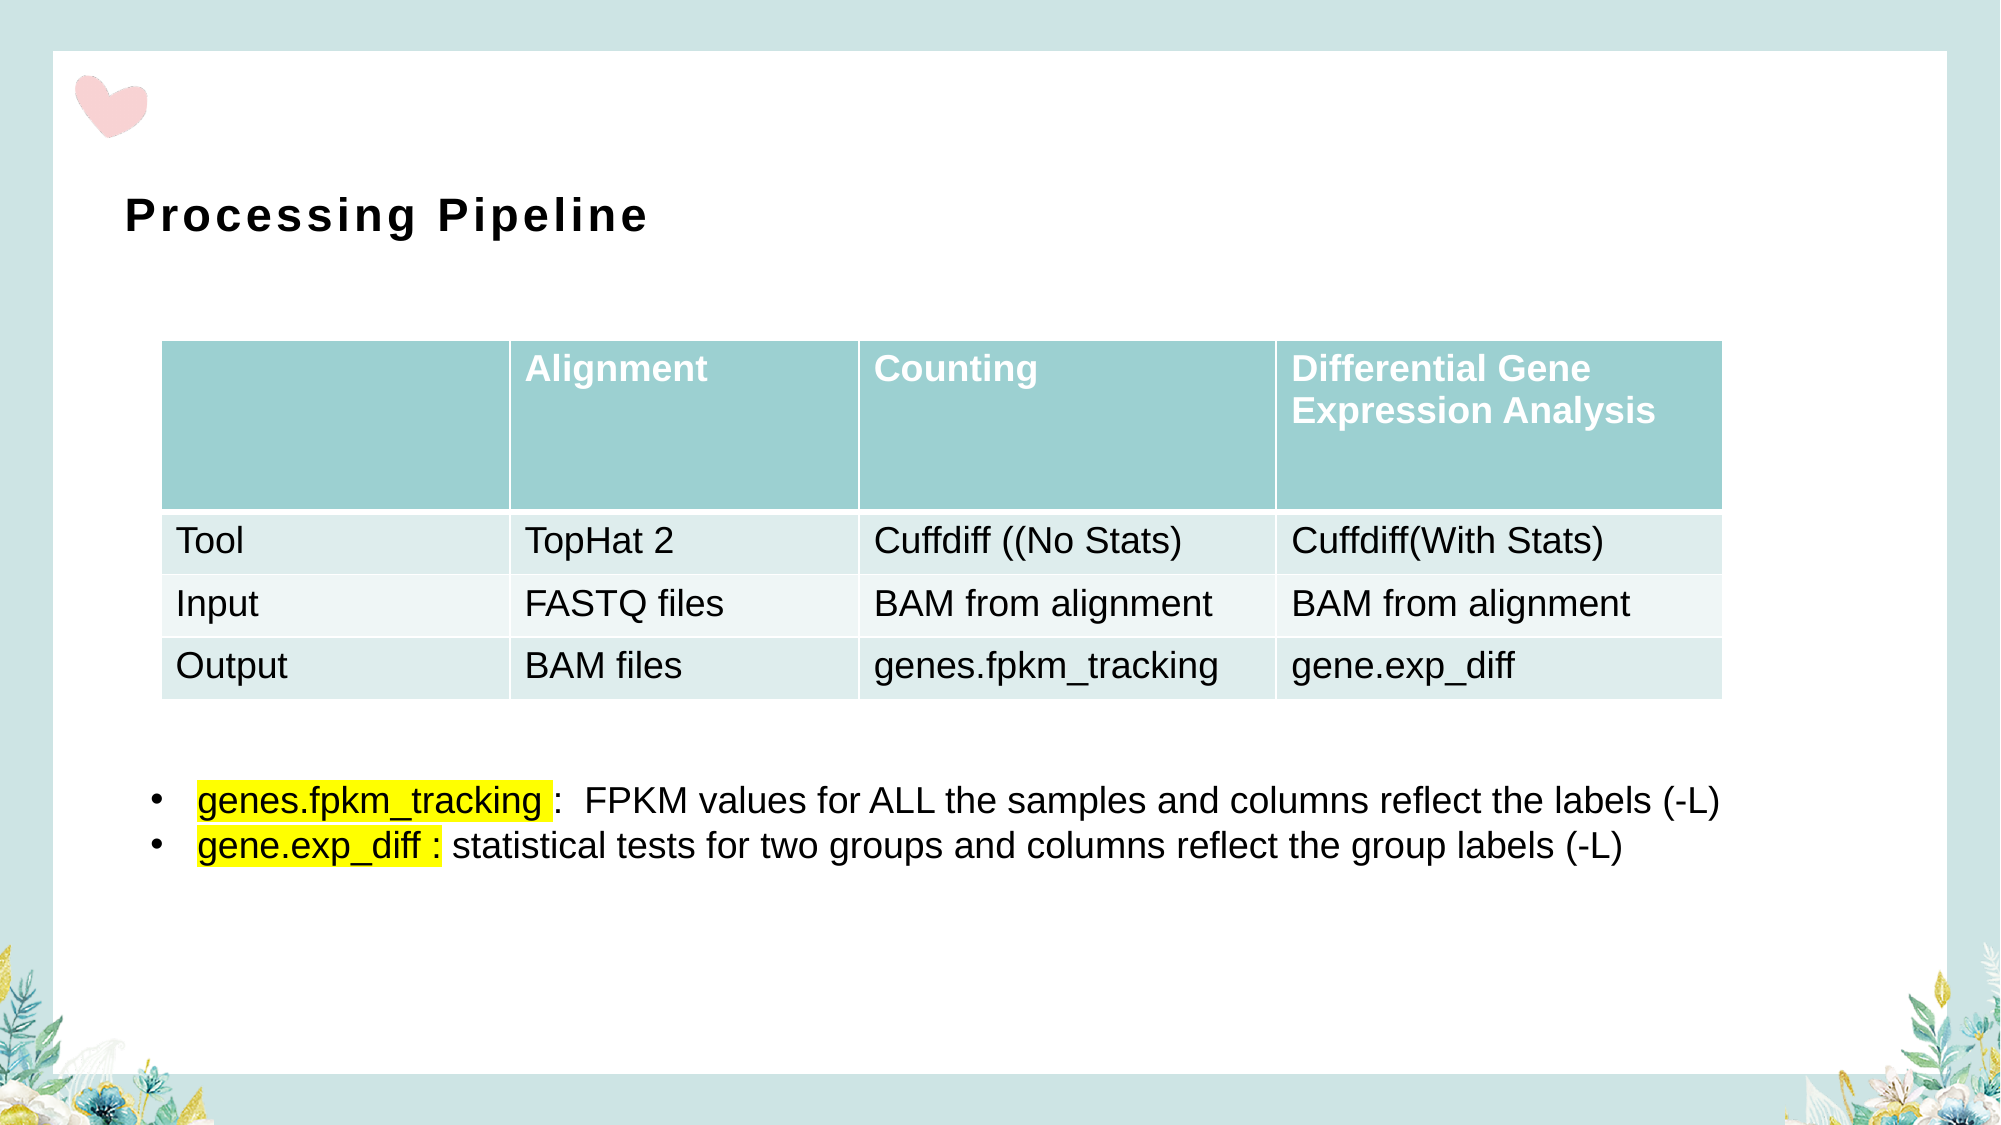

# Processing Pipeline
|  | Alignment | Counting | Differential Gene Expression Analysis |
| --- | --- | --- | --- |
| Tool | TopHat 2 | Cuffdiff ((No Stats) | Cuffdiff(With Stats) |
| Input | FASTQ files | BAM from alignment | BAM from alignment |
| Output | BAM files | genes.fpkm\_tracking | gene.exp\_diff |
genes.fpkm_tracking :  FPKM values for ALL the samples and columns reflect the labels (-L)
gene.exp_diff : statistical tests for two groups and columns reflect the group labels (-L)